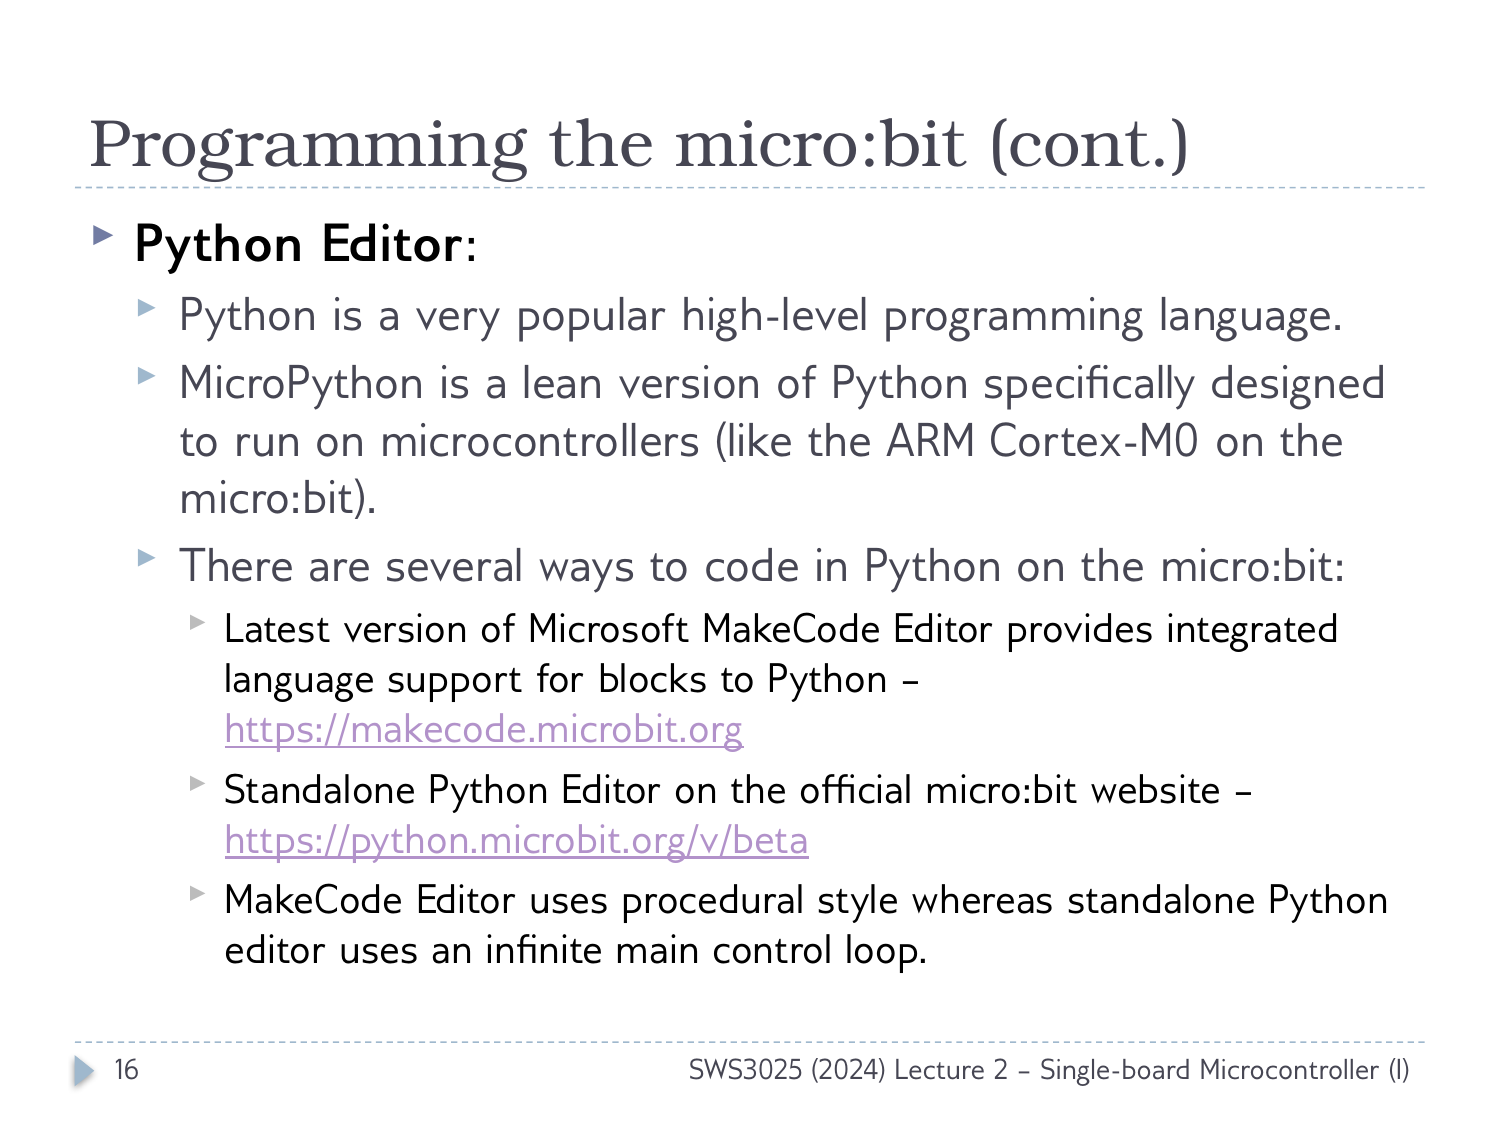

# Programming the micro:bit (cont.)
Python Editor:
Python is a very popular high-level programming language.
MicroPython is a lean version of Python specifically designed to run on microcontrollers (like the ARM Cortex-M0 on the micro:bit).
There are several ways to code in Python on the micro:bit:
Latest version of Microsoft MakeCode Editor provides integrated language support for blocks to Python – https://makecode.microbit.org
Standalone Python Editor on the official micro:bit website – https://python.microbit.org/v/beta
MakeCode Editor uses procedural style whereas standalone Python editor uses an infinite main control loop.
16
SWS3025 (2024) Lecture 2 – Single-board Microcontroller (I)